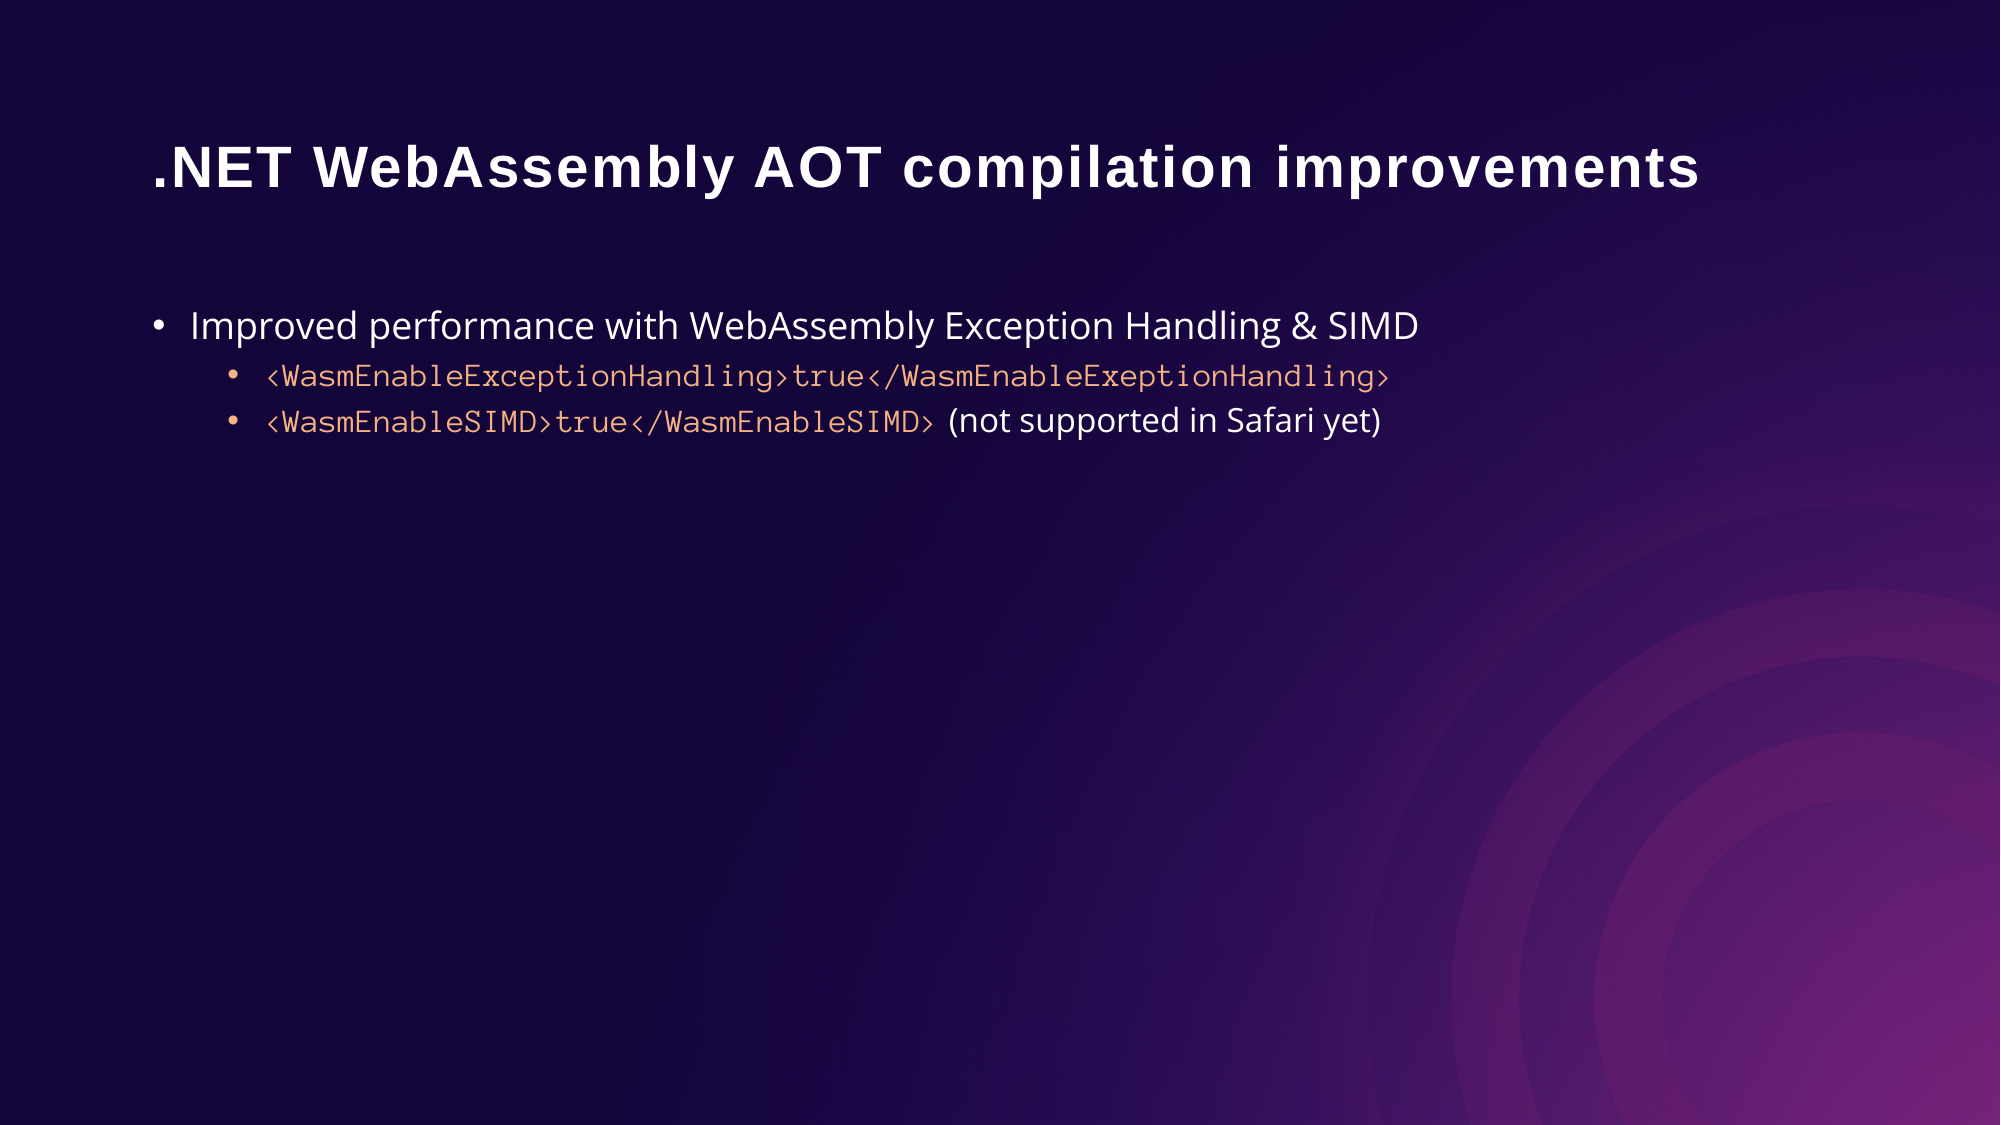

# .NET WebAssembly AOT compilation improvements
Improved performance with WebAssembly Exception Handling & SIMD
<WasmEnableExceptionHandling>true</WasmEnableExeptionHandling>
<WasmEnableSIMD>true</WasmEnableSIMD> (not supported in Safari yet)